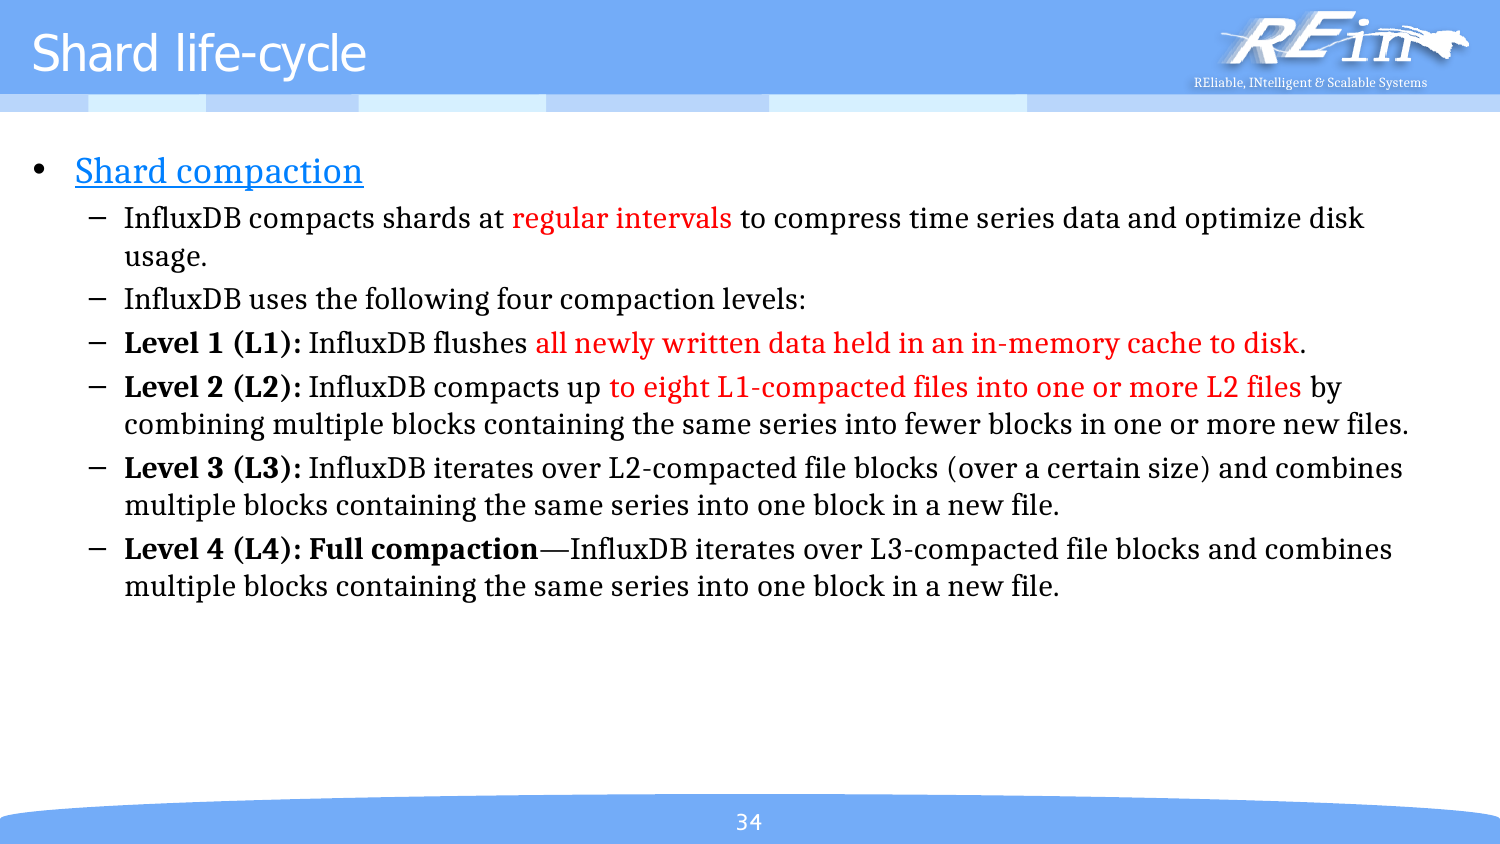

# Shard life-cycle
Shard compaction
InfluxDB compacts shards at regular intervals to compress time series data and optimize disk usage.
InfluxDB uses the following four compaction levels:
Level 1 (L1): InfluxDB flushes all newly written data held in an in-memory cache to disk.
Level 2 (L2): InfluxDB compacts up to eight L1-compacted files into one or more L2 files by combining multiple blocks containing the same series into fewer blocks in one or more new files.
Level 3 (L3): InfluxDB iterates over L2-compacted file blocks (over a certain size) and combines multiple blocks containing the same series into one block in a new file.
Level 4 (L4): Full compaction—InfluxDB iterates over L3-compacted file blocks and combines multiple blocks containing the same series into one block in a new file.

34